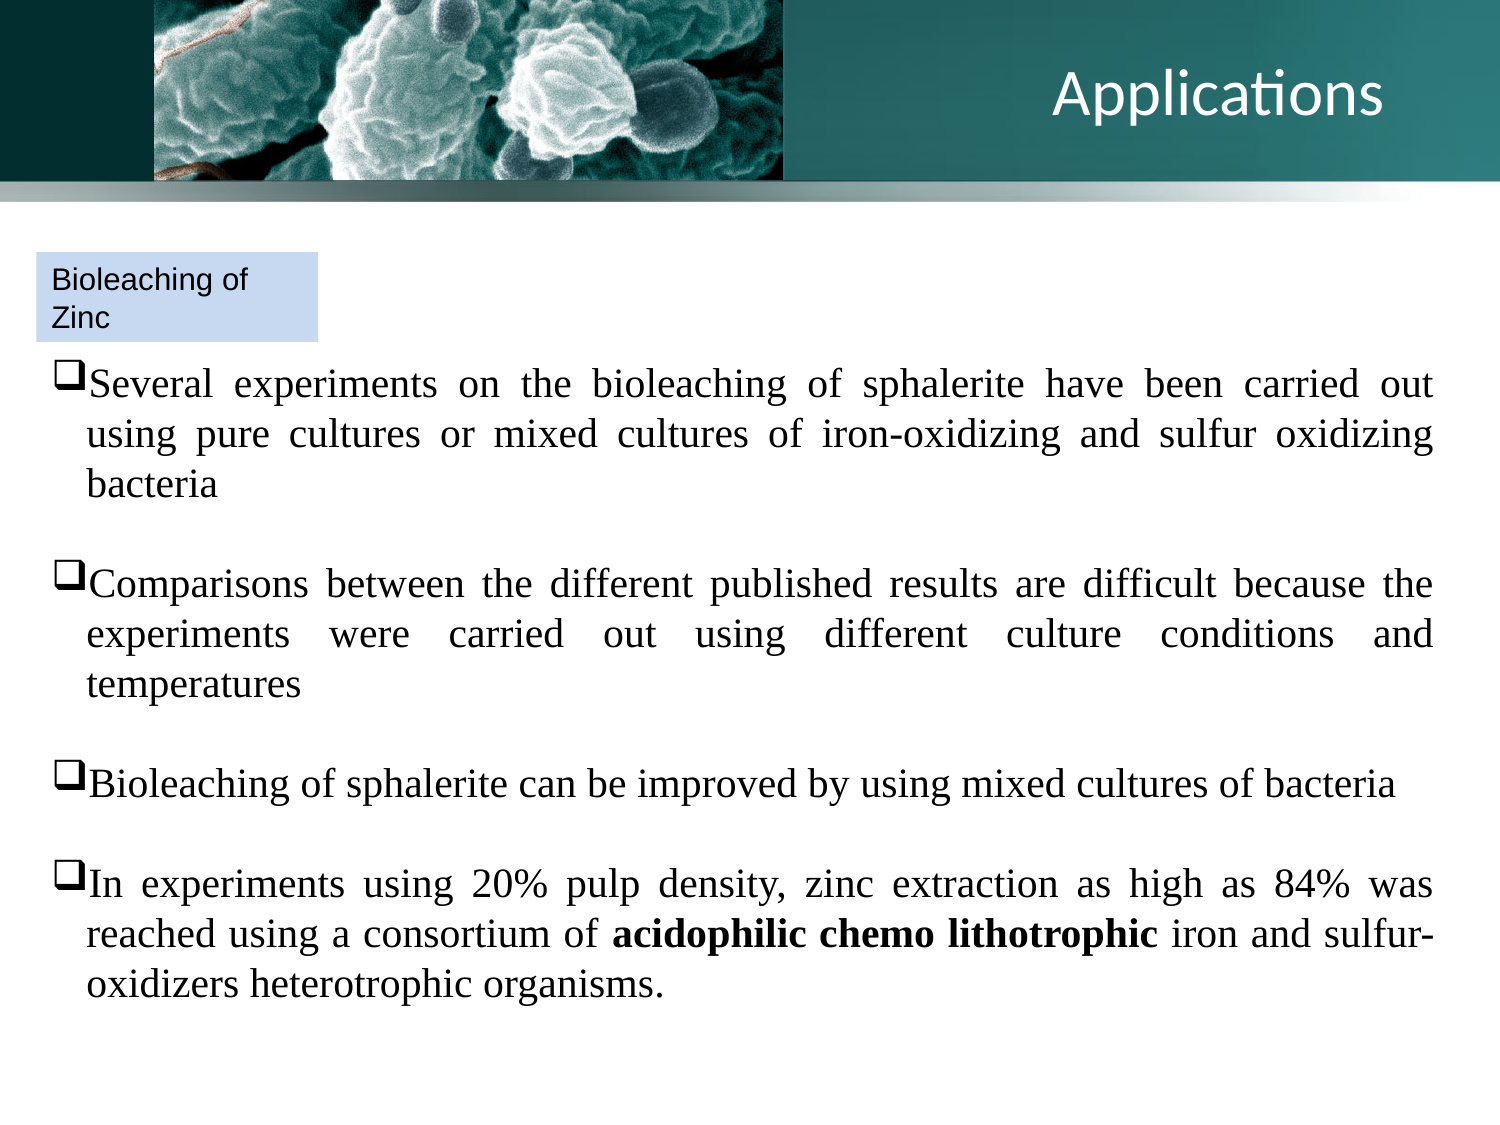

Applications
# Applications
Bioleaching of Zinc

Several experiments on the bioleaching of sphalerite have been carried out using pure cultures or mixed cultures of iron-oxidizing and sulfur oxidizing bacteria

Comparisons between the different published results are difficult because the experiments were carried out using different culture conditions and temperatures

Bioleaching of sphalerite can be improved by using mixed cultures of bacteria

In experiments using 20% pulp density, zinc extraction as high as 84% was reached using a consortium of acidophilic chemo lithotrophic iron and sulfur-oxidizers heterotrophic organisms.